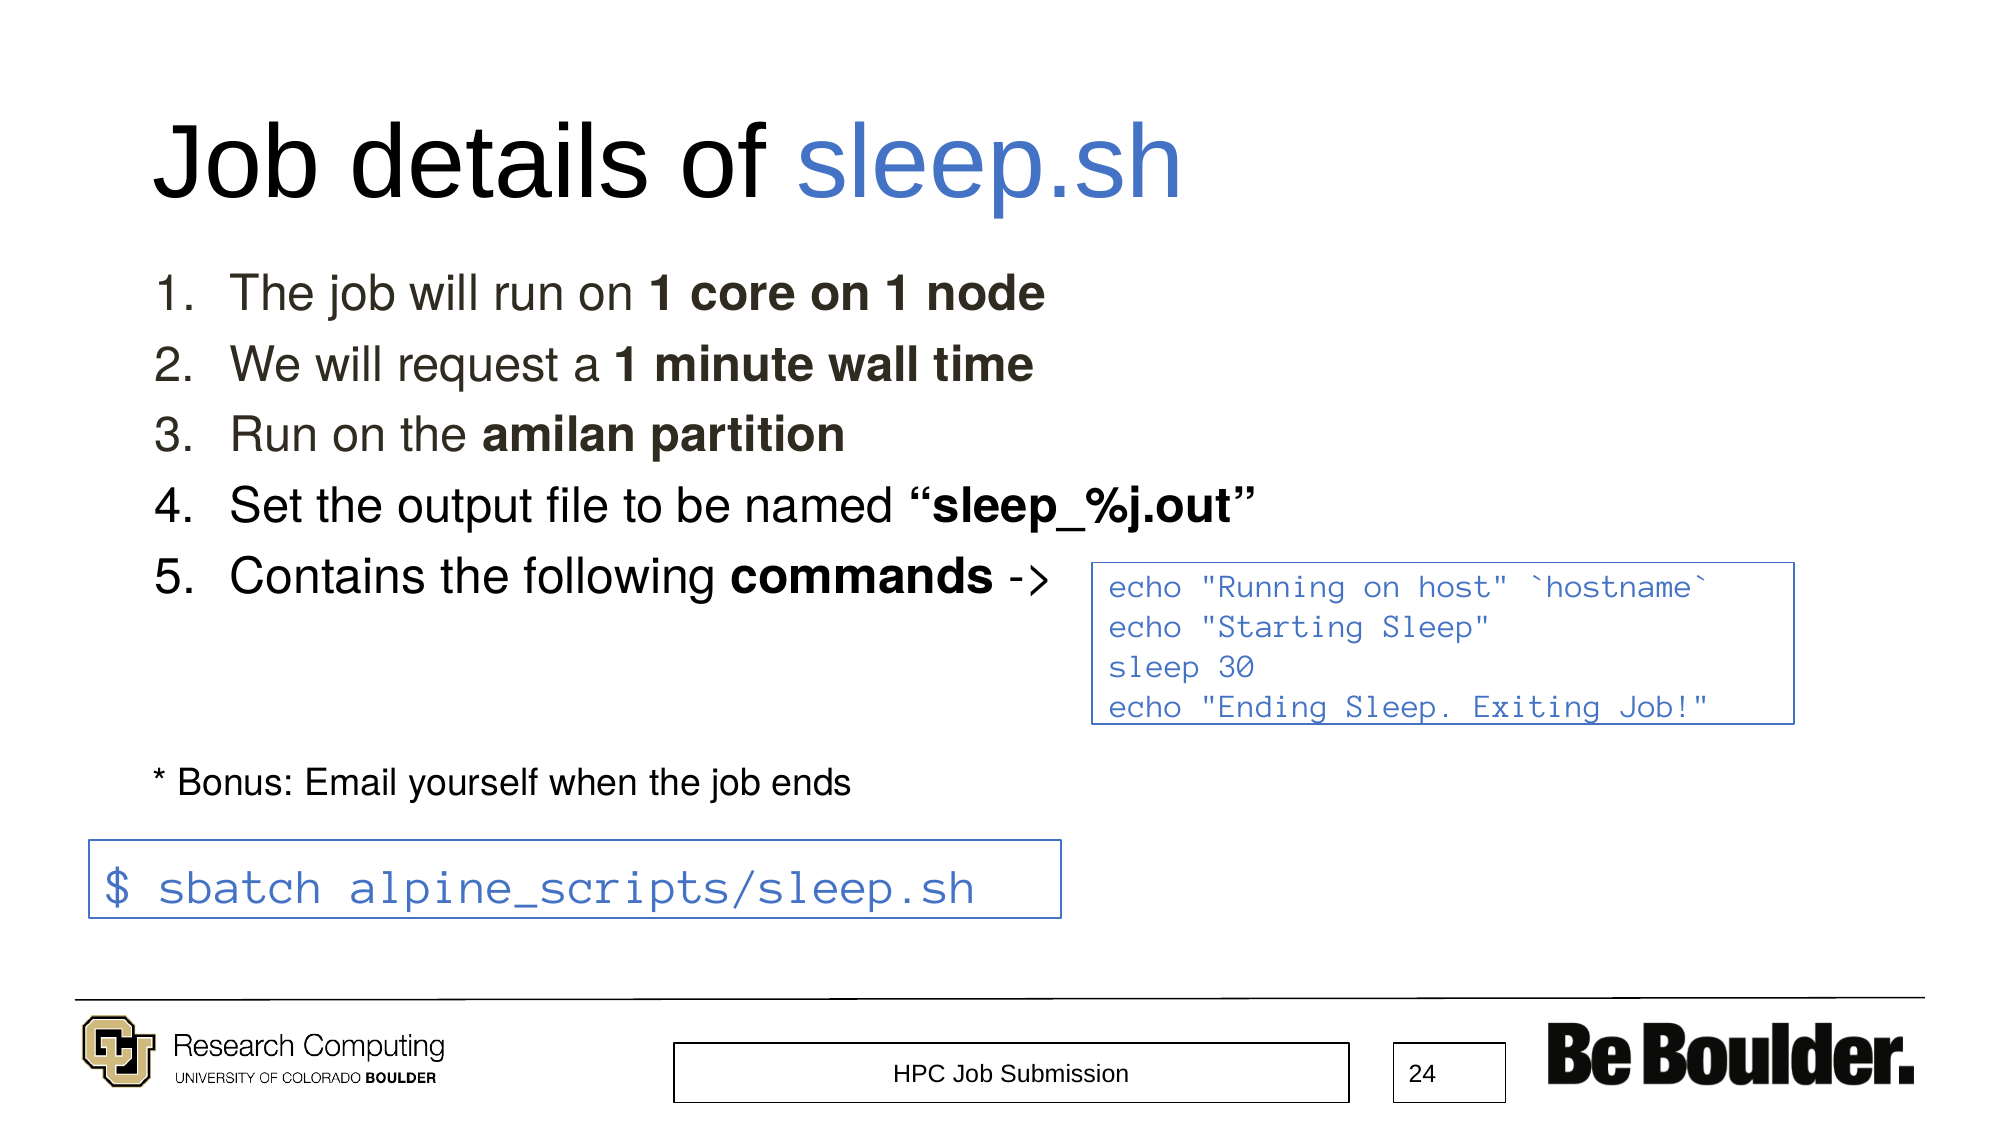

# Job details of sleep.sh
The job will run on 1 core on 1 node
We will request a 1 minute wall time
Run on the amilan partition
Set the output file to be named “sleep_%j.out”
Contains the following commands ->

* Bonus: Email yourself when the job ends

 echo "Running on host" `hostname`
 echo "Starting Sleep"
 sleep 30
 echo "Ending Sleep. Exiting Job!"
$ sbatch alpine_scripts/sleep.sh
HPC Job Submission
24